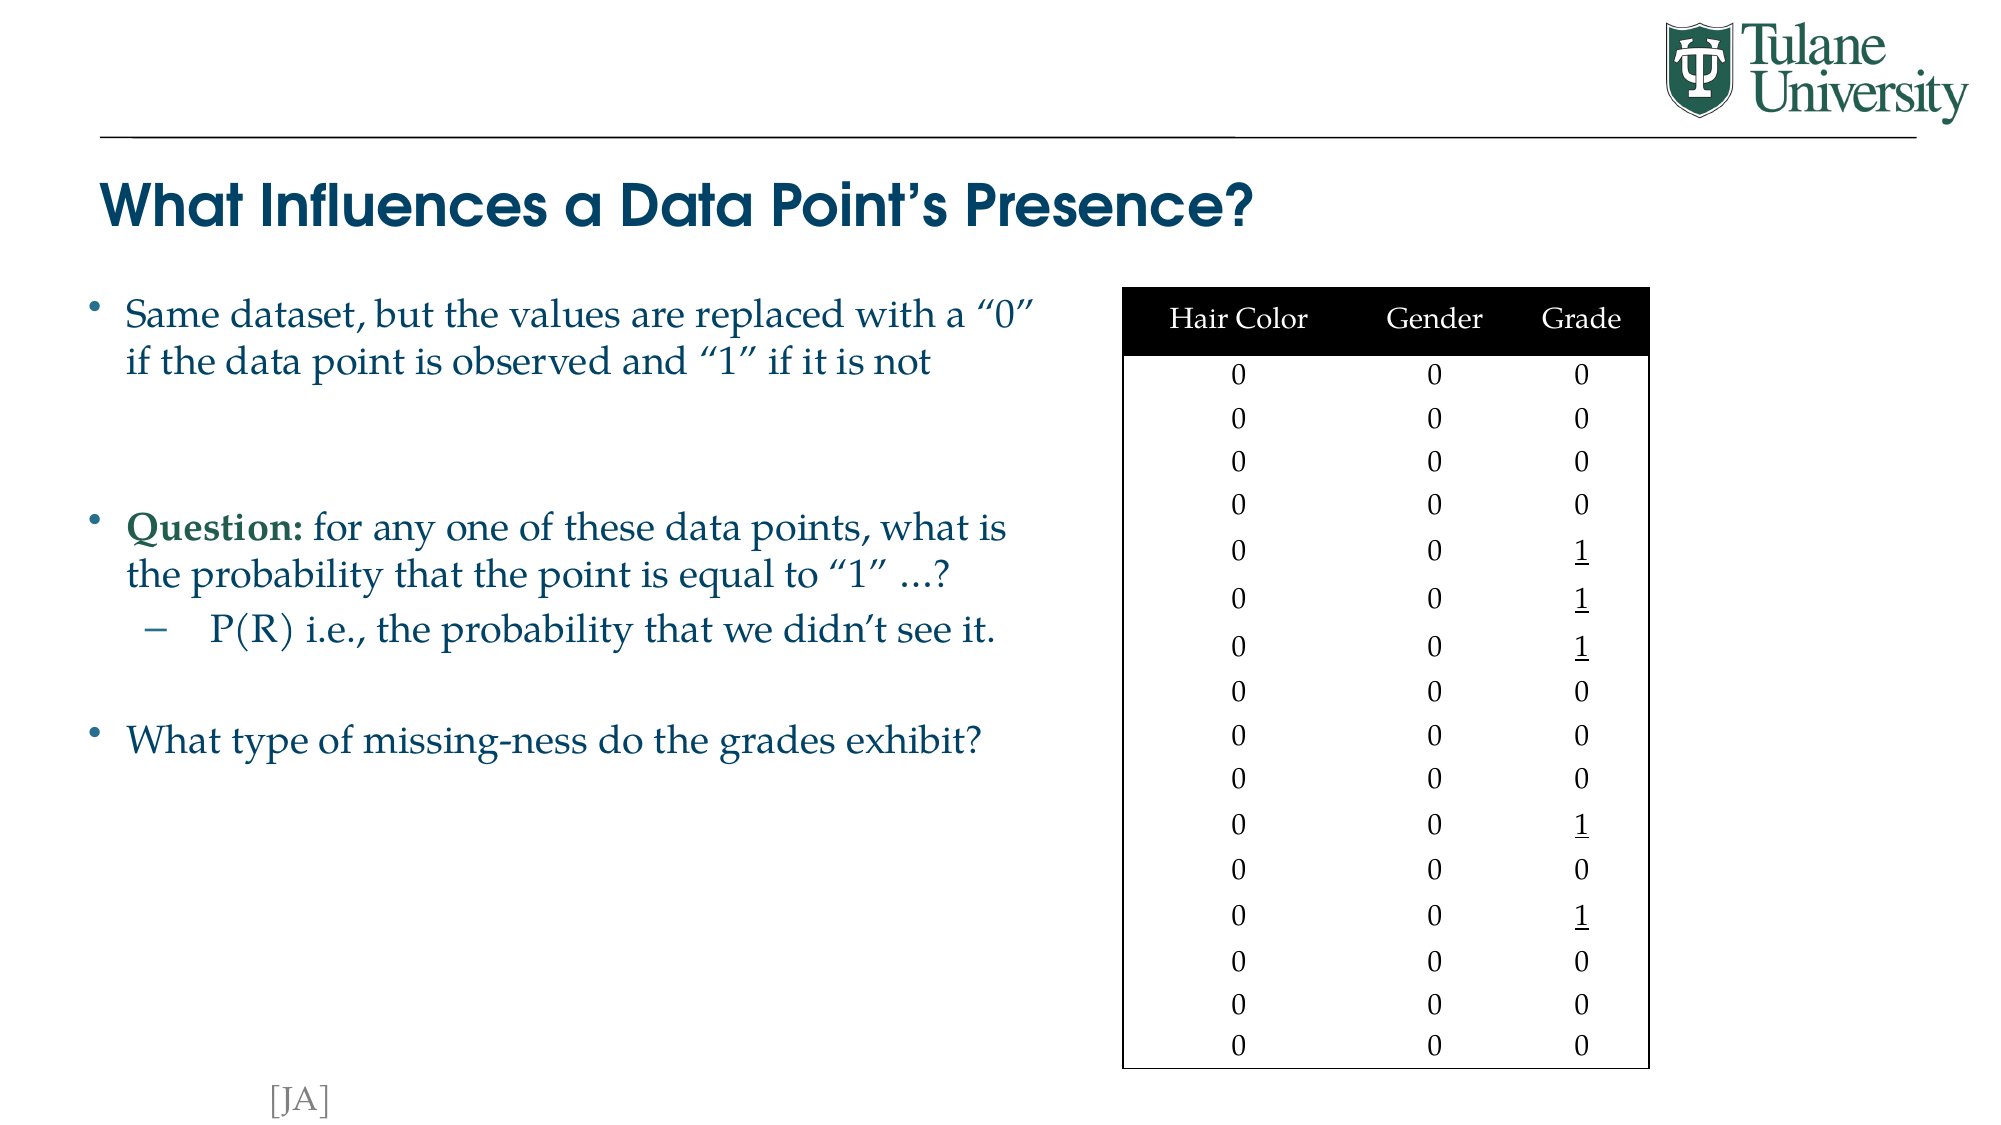

# What Influences a Data Point’s Presence?
Same dataset, but the values are replaced with a “0” if the data point is observed and “1” if it is not

Question: for any one of these data points, what is the probability that the point is equal to “1” …?
P(R) i.e., the probability that we didn’t see it.

What type of missing-ness do the grades exhibit?
| Hair Color | Gender | Grade |
| --- | --- | --- |
| 0 | 0 | 0 |
| 0 | 0 | 0 |
| 0 | 0 | 0 |
| 0 | 0 | 0 |
| 0 | 0 | 1 |
| 0 | 0 | 1 |
| 0 | 0 | 1 |
| 0 | 0 | 0 |
| 0 | 0 | 0 |
| 0 | 0 | 0 |
| 0 | 0 | 1 |
| 0 | 0 | 0 |
| 0 | 0 | 1 |
| 0 | 0 | 0 |
| 0 | 0 | 0 |
| 0 | 0 | 0 |
[JA]